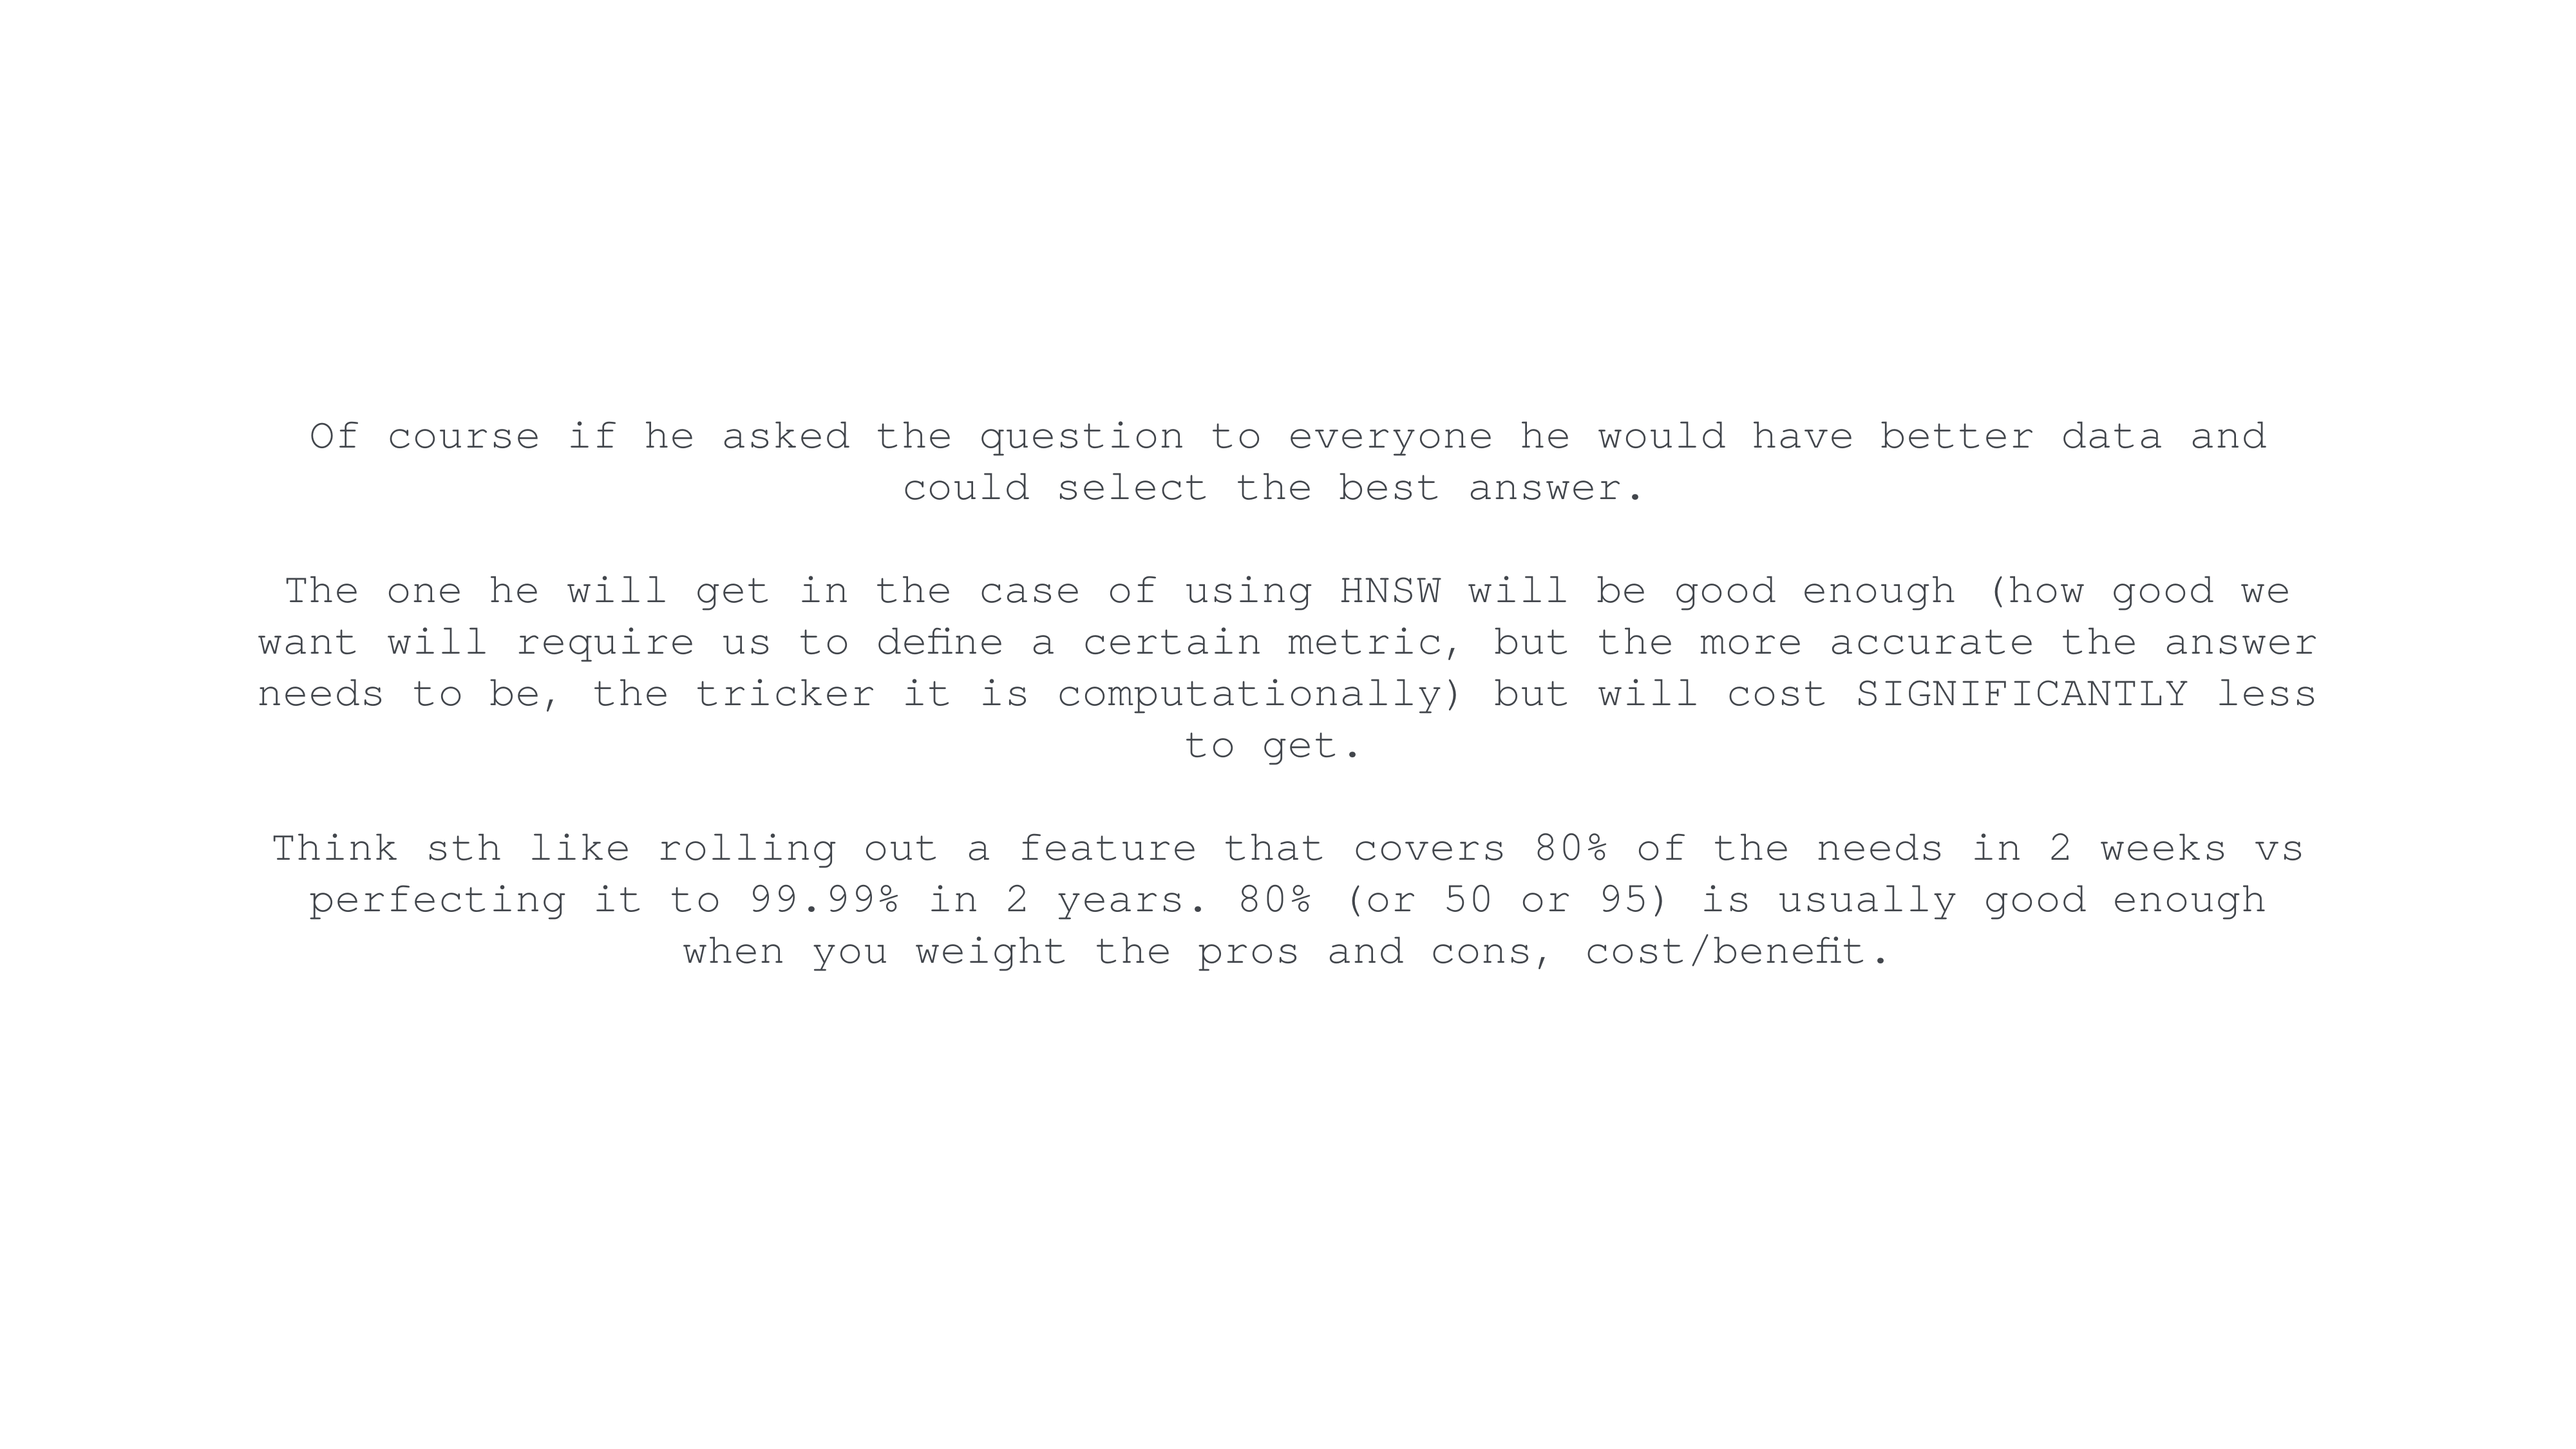

Of course if he asked the question to everyone he would have better data and could select the best answer.

The one he will get in the case of using HNSW will be good enough (how good we want will require us to define a certain metric, but the more accurate the answer needs to be, the tricker it is computationally) but will cost SIGNIFICANTLY less to get.

Think sth like rolling out a feature that covers 80% of the needs in 2 weeks vs perfecting it to 99.99% in 2 years. 80% (or 50 or 95) is usually good enough when you weight the pros and cons, cost/benefit.